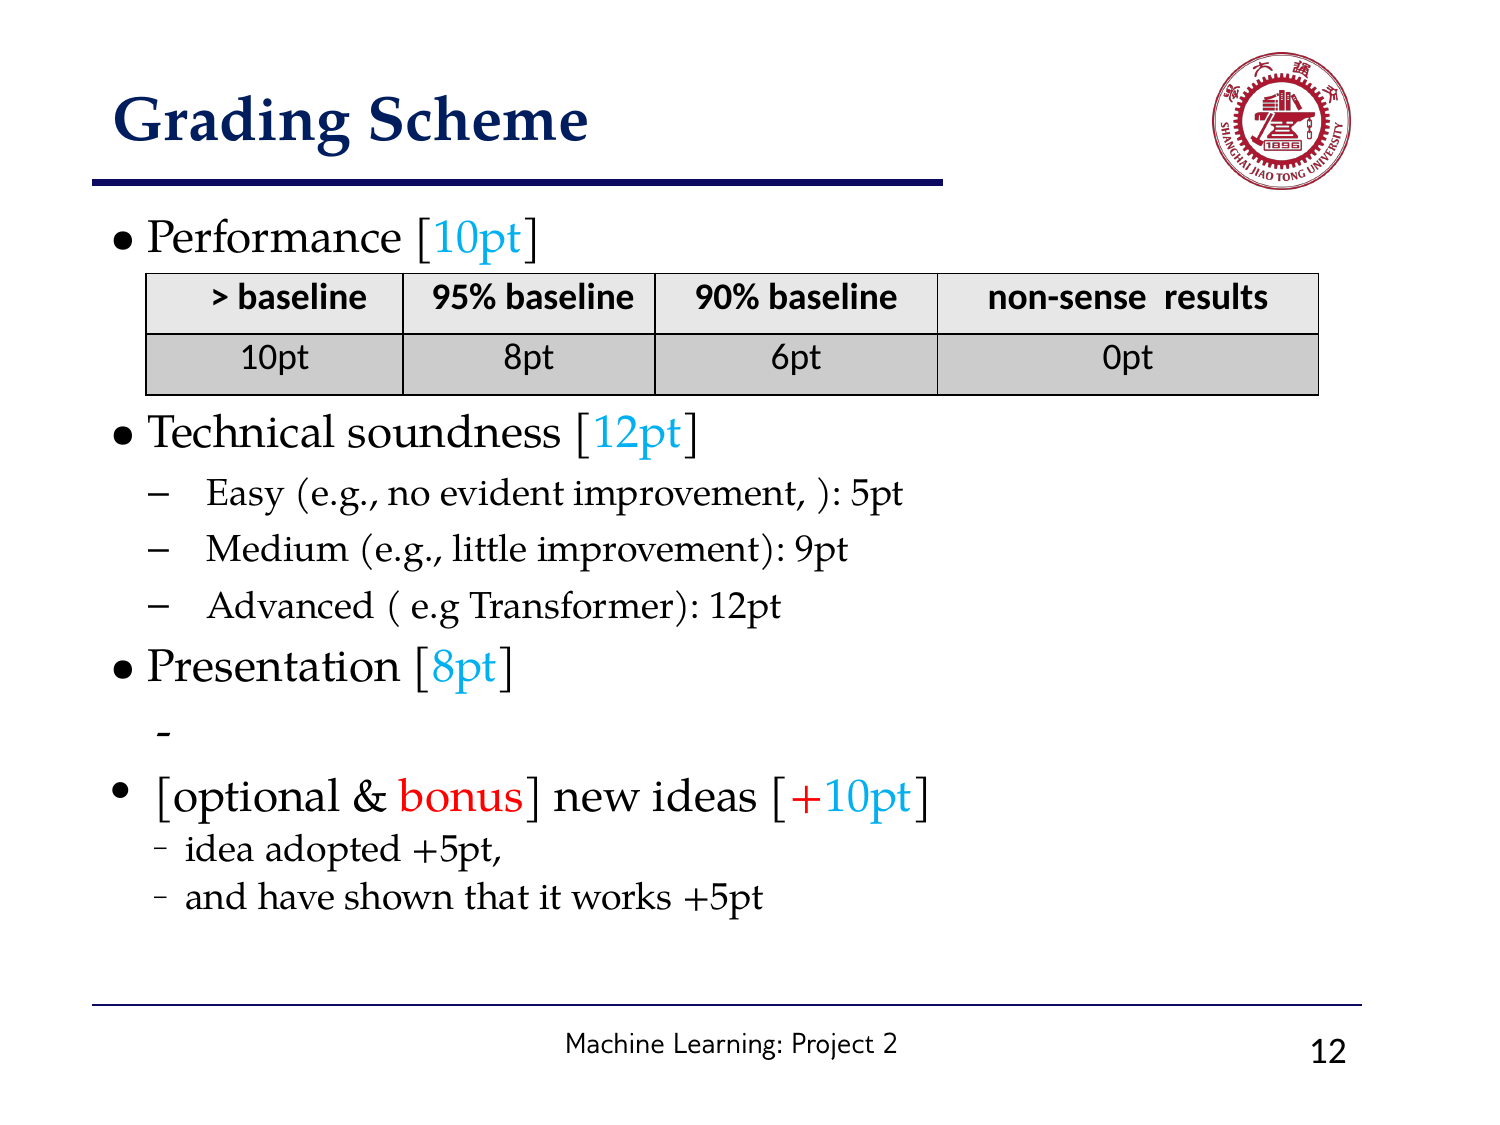

# Grading Scheme
• Performance [10pt]

• Technical soundness [12pt]
    Easy (e.g., no evident improvement, ): 5pt
    Medium (e.g., little improvement): 9pt
    Advanced ( e.g Transformer): 12pt
• Presentation [8pt]
    -
[optional & bonus] new ideas [+10pt]
idea adopted +5pt,
and have shown that it works +5pt

| > baseline | 95% baseline | 90% baseline | non-sense results |
| --- | --- | --- | --- |
| 10pt | 8pt | 6pt | 0pt |
12